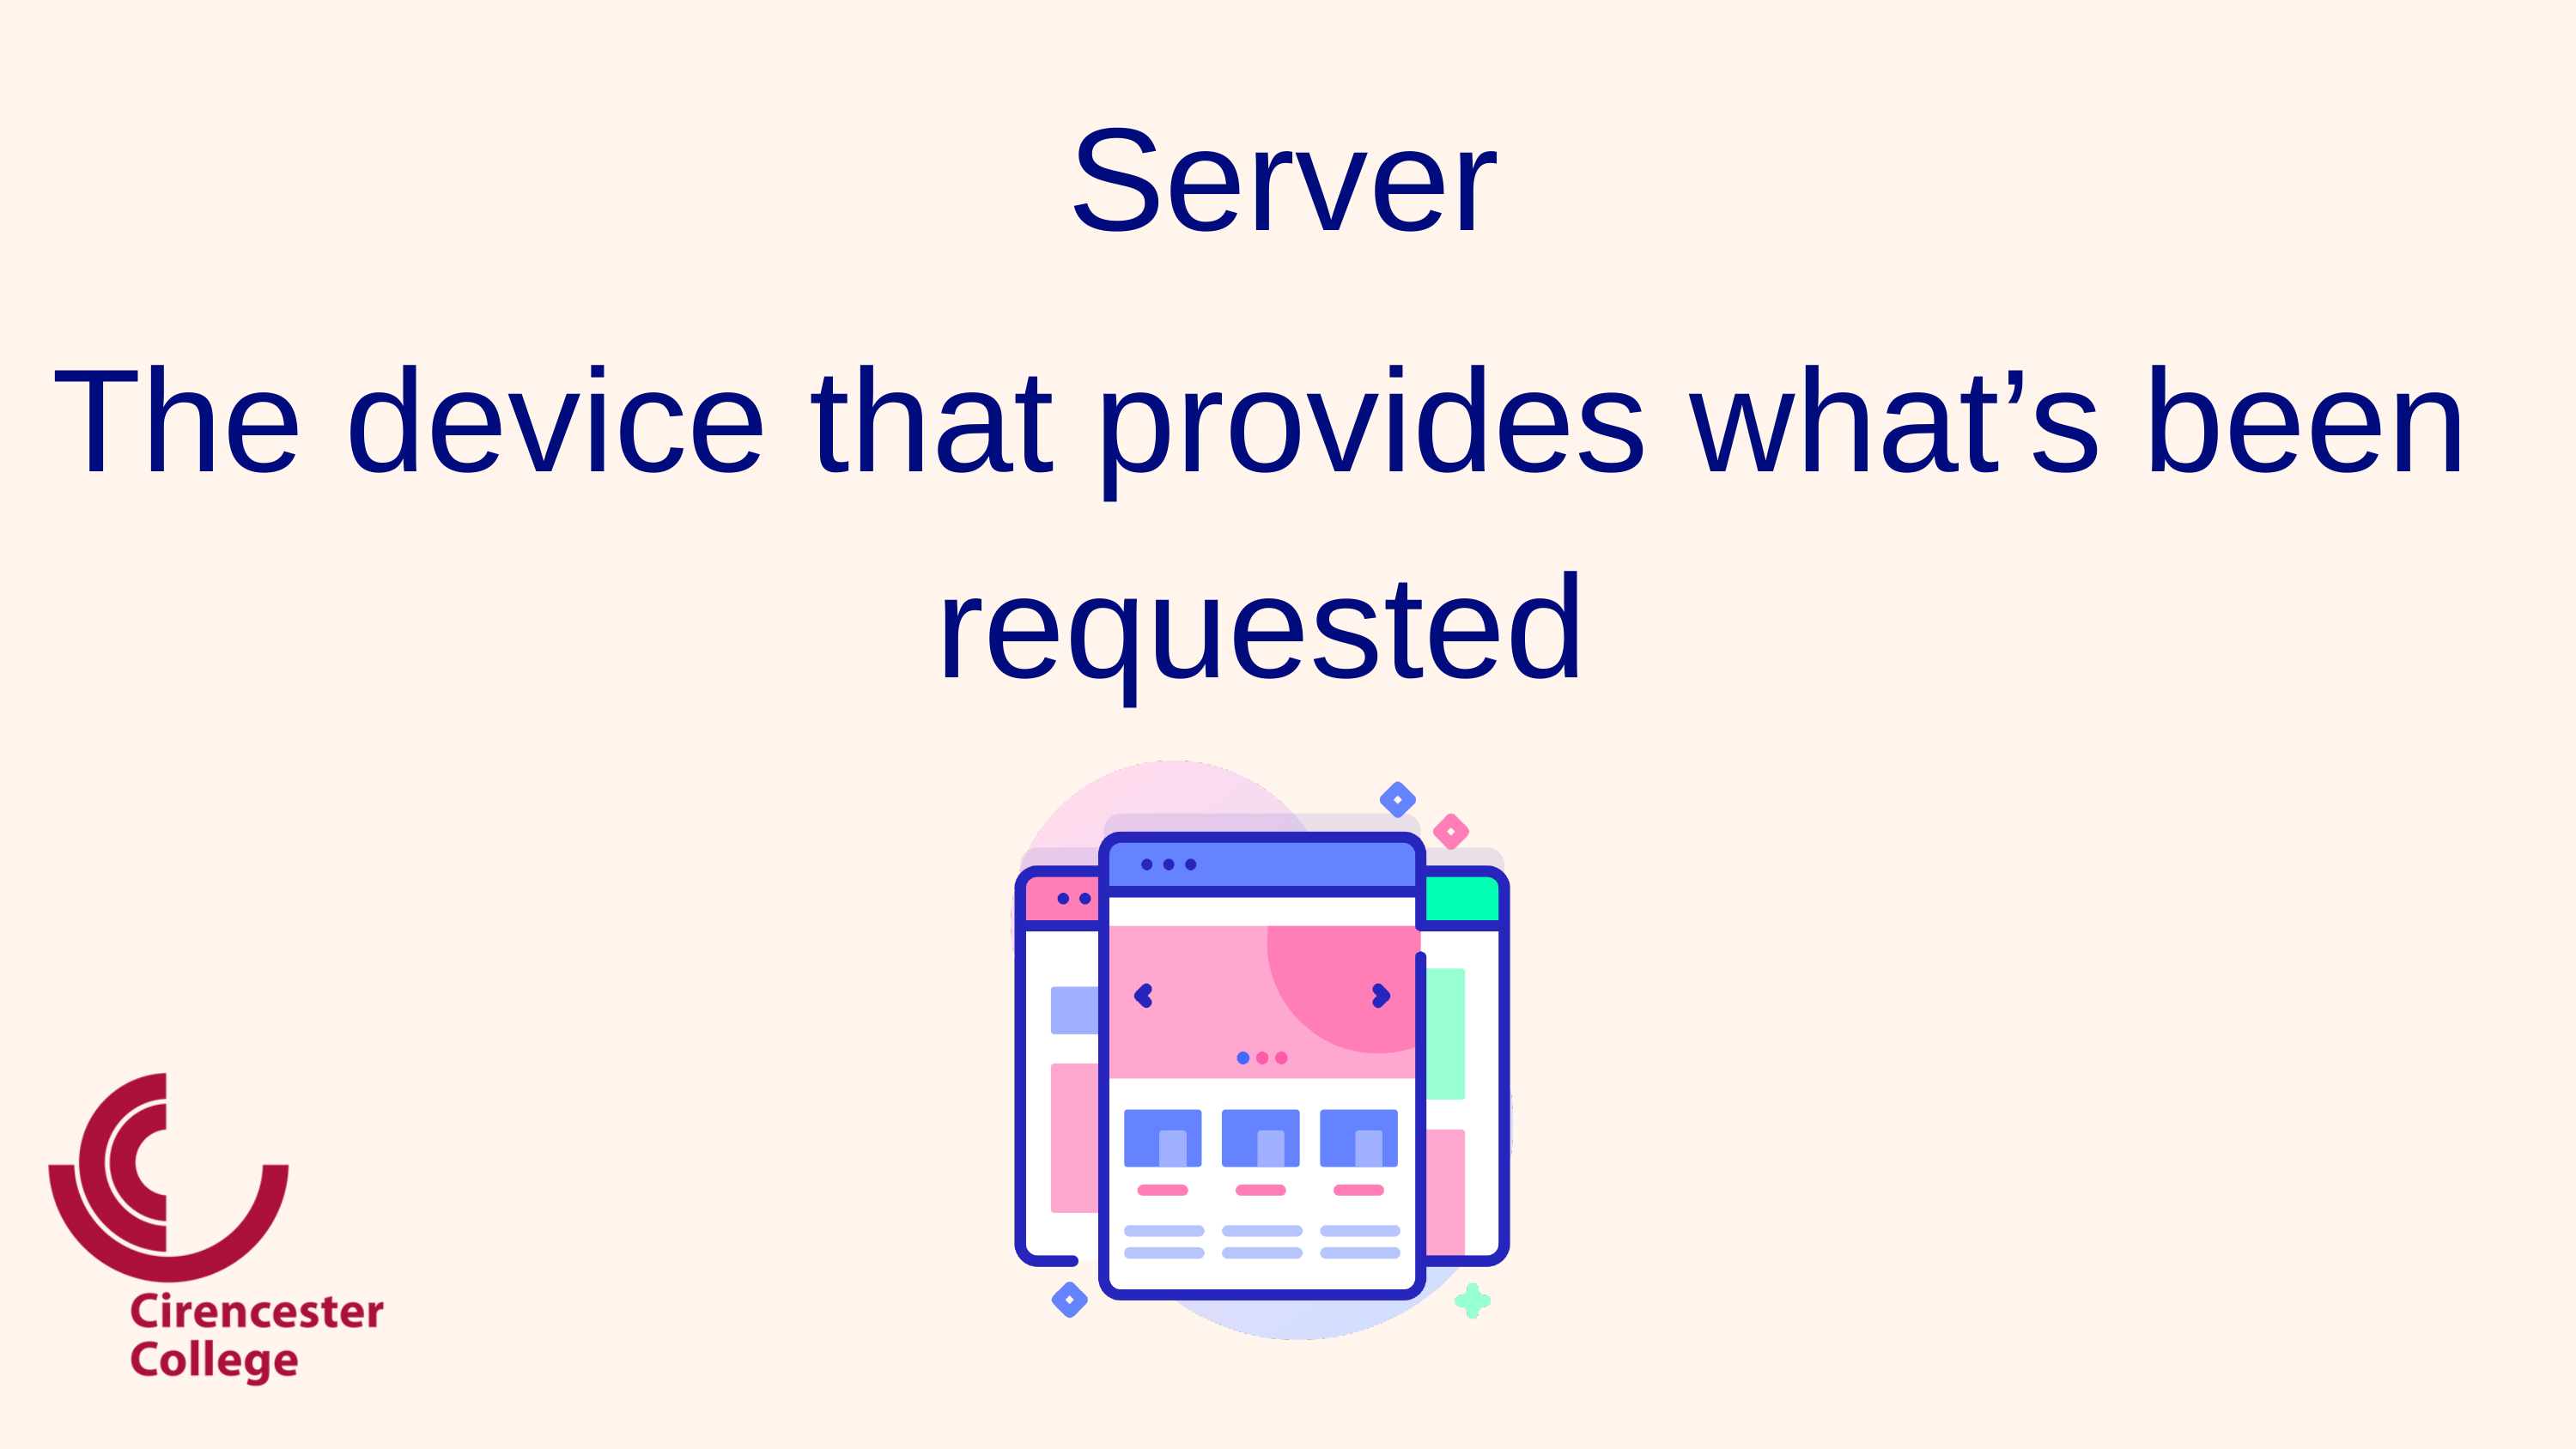

Server
The device that provides what’s been requested